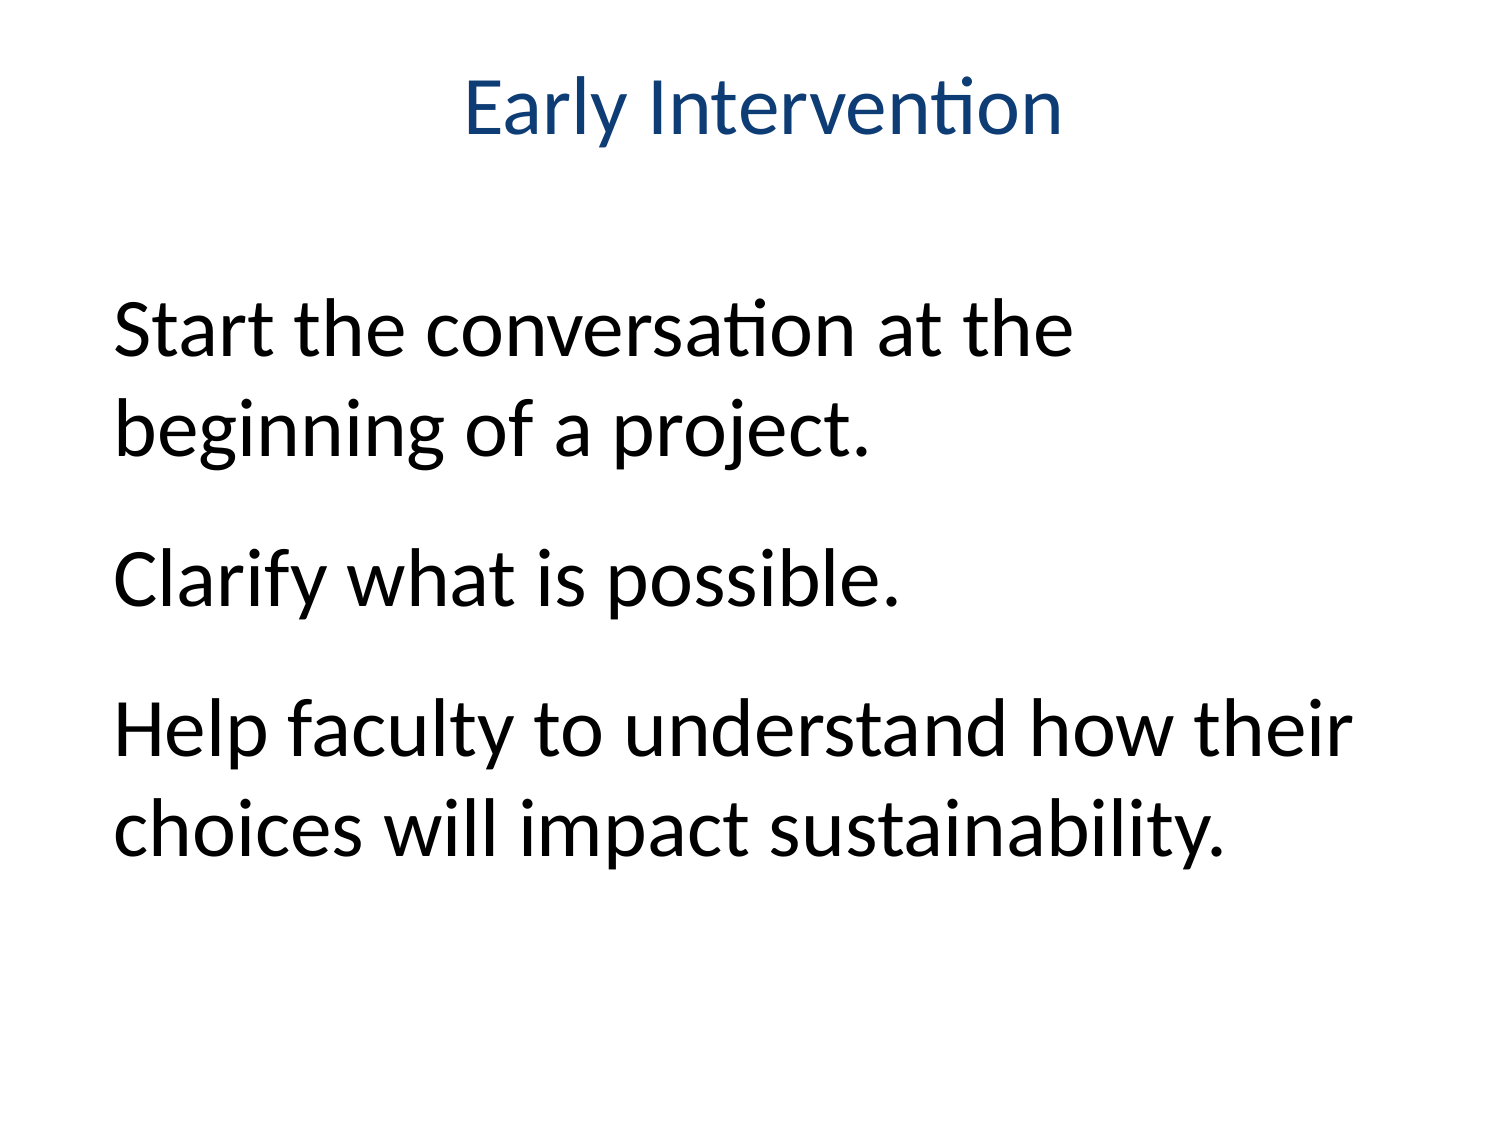

# Early Intervention
Start the conversation at the beginning of a project.

Clarify what is possible.

Help faculty to understand how their choices will impact sustainability.